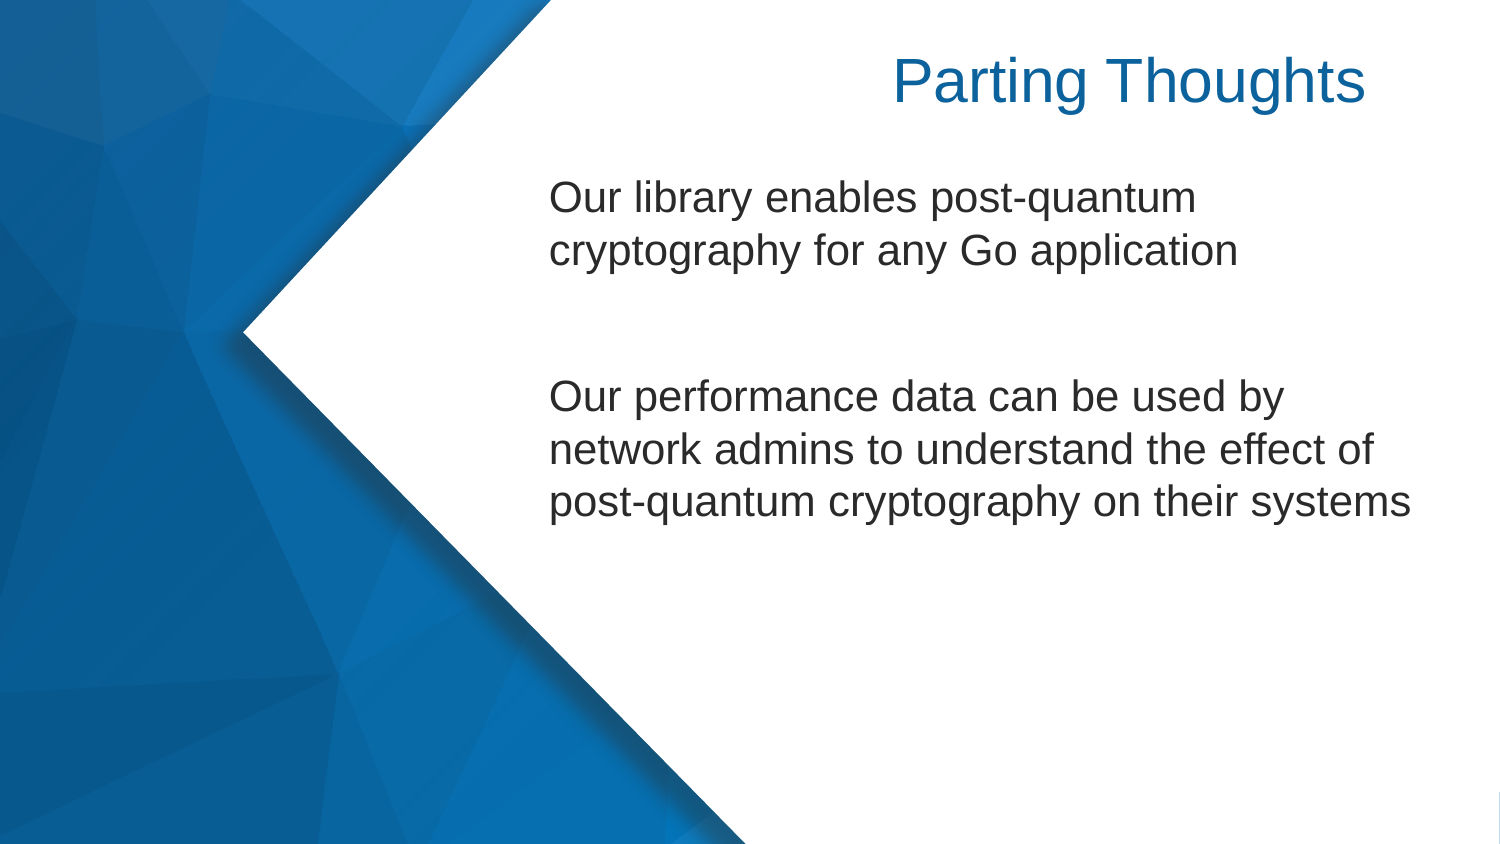

Parting Thoughts
Our library enables post-quantum cryptography for any Go application

Our performance data can be used by network admins to understand the effect of post-quantum cryptography on their systems